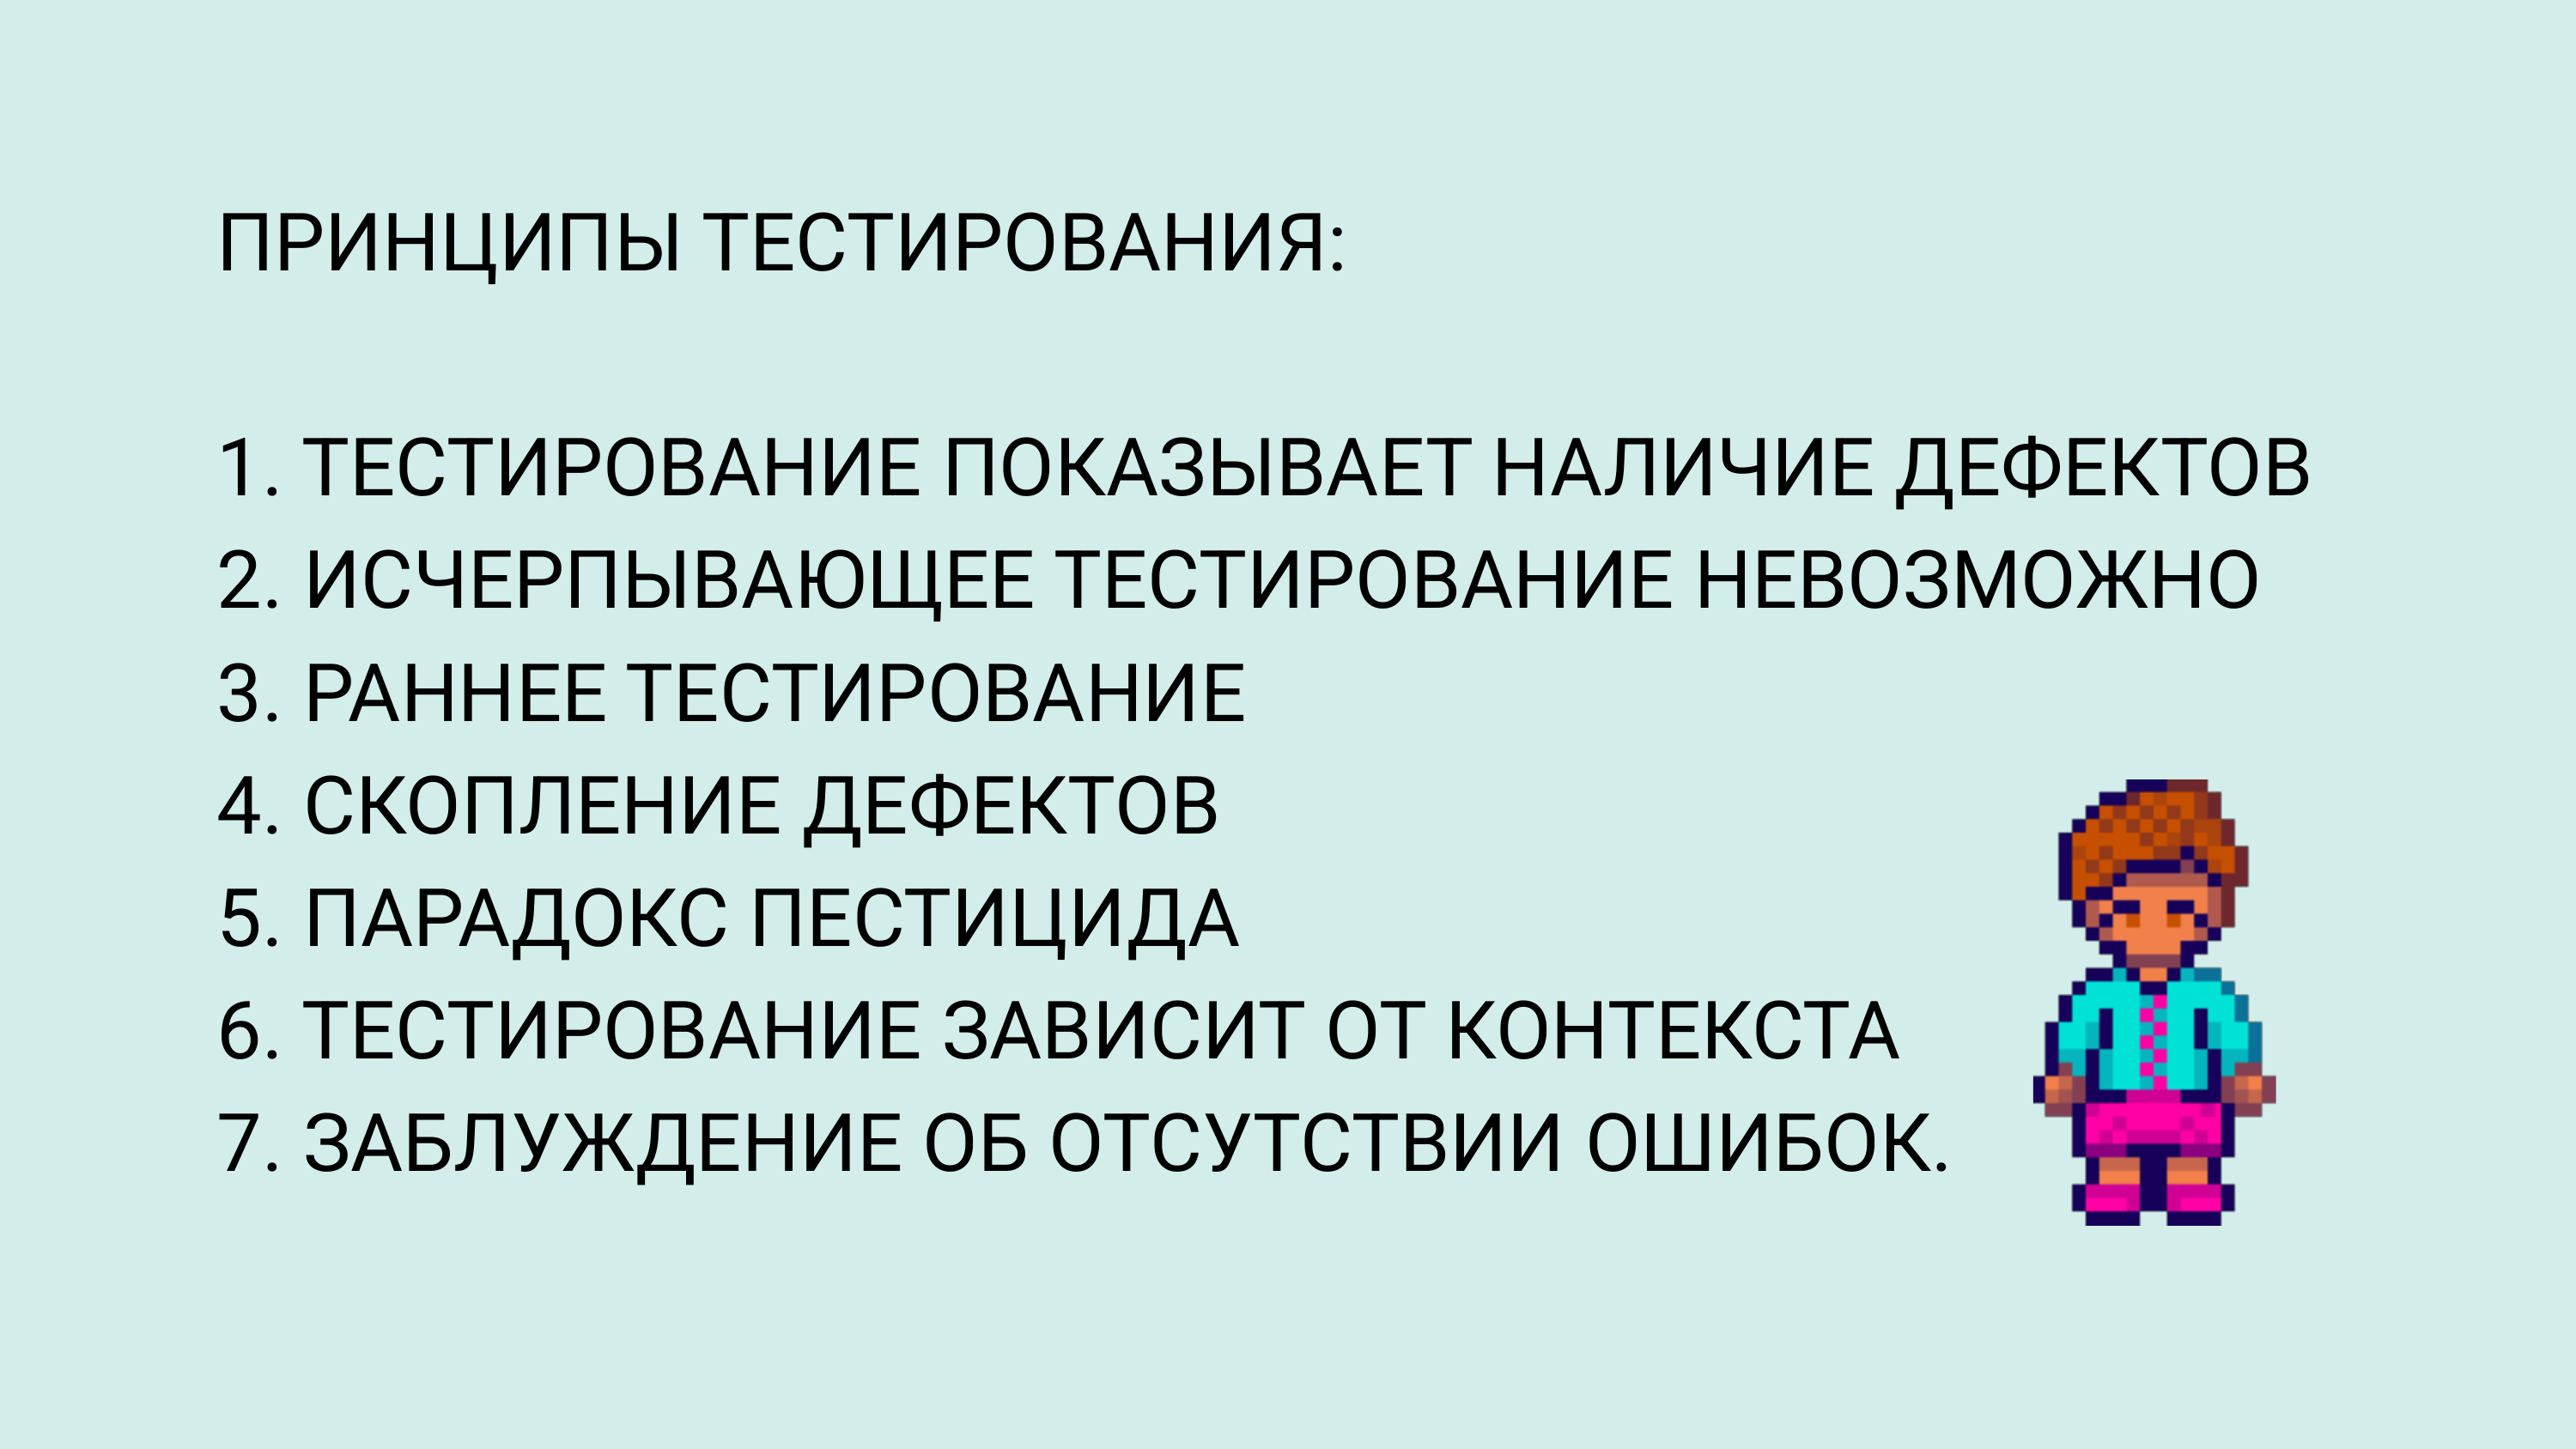

ПРИНЦИПЫ ТЕСТИРОВАНИЯ:

1. ТЕСТИРОВАНИЕ ПОКАЗЫВАЕТ НАЛИЧИЕ ДЕФЕКТОВ
2. ИСЧЕРПЫВАЮЩЕЕ ТЕСТИРОВАНИЕ НЕВОЗМОЖНО
3. РАННЕЕ ТЕСТИРОВАНИЕ
4. СКОПЛЕНИЕ ДЕФЕКТОВ
5. ПАРАДОКС ПЕСТИЦИДА
6. ТЕСТИРОВАНИЕ ЗАВИСИТ ОТ КОНТЕКСТА
7. ЗАБЛУЖДЕНИЕ ОБ ОТСУТСТВИИ ОШИБОК.